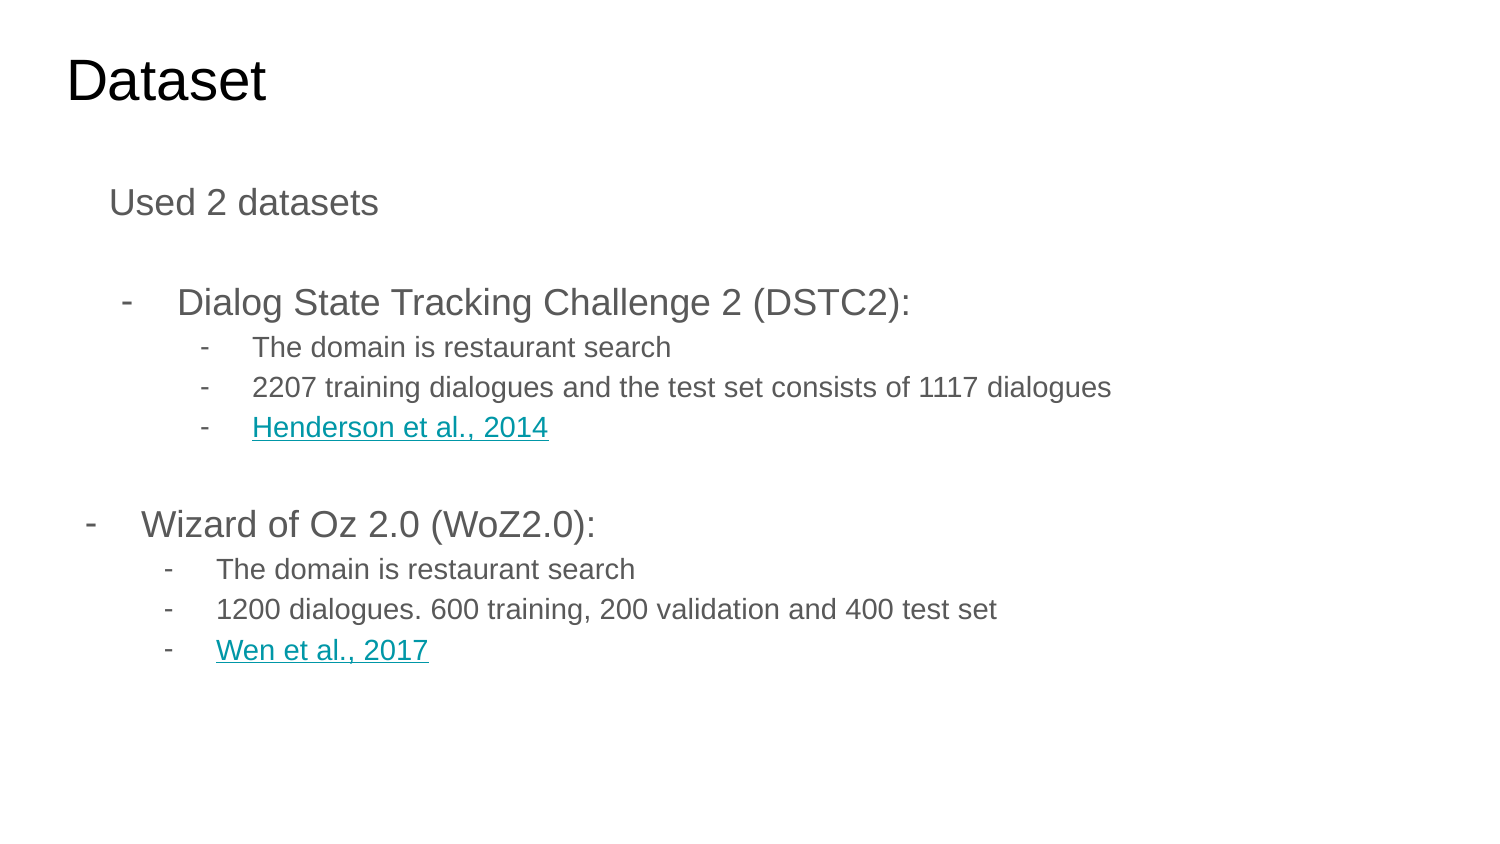

# Dataset
Used 2 datasets

Dialog State Tracking Challenge 2 (DSTC2):
The domain is restaurant search
2207 training dialogues and the test set consists of 1117 dialogues
Henderson et al., 2014
Wizard of Oz 2.0 (WoZ2.0):
The domain is restaurant search
1200 dialogues. 600 training, 200 validation and 400 test set
Wen et al., 2017